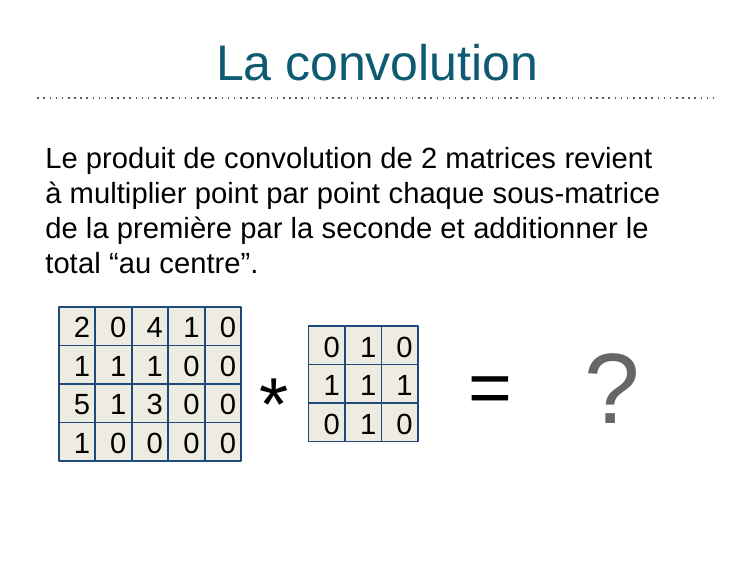

# La convolution
Le produit de convolution de 2 matrices revient à multiplier point par point chaque sous-matrice de la première par la seconde et additionner le total “au centre”.
2
0
4
1
0
1
1
1
0
0
5
1
3
0
0
1
0
0
0
0
0
1
0
1
1
1
0
1
0
=
?
*